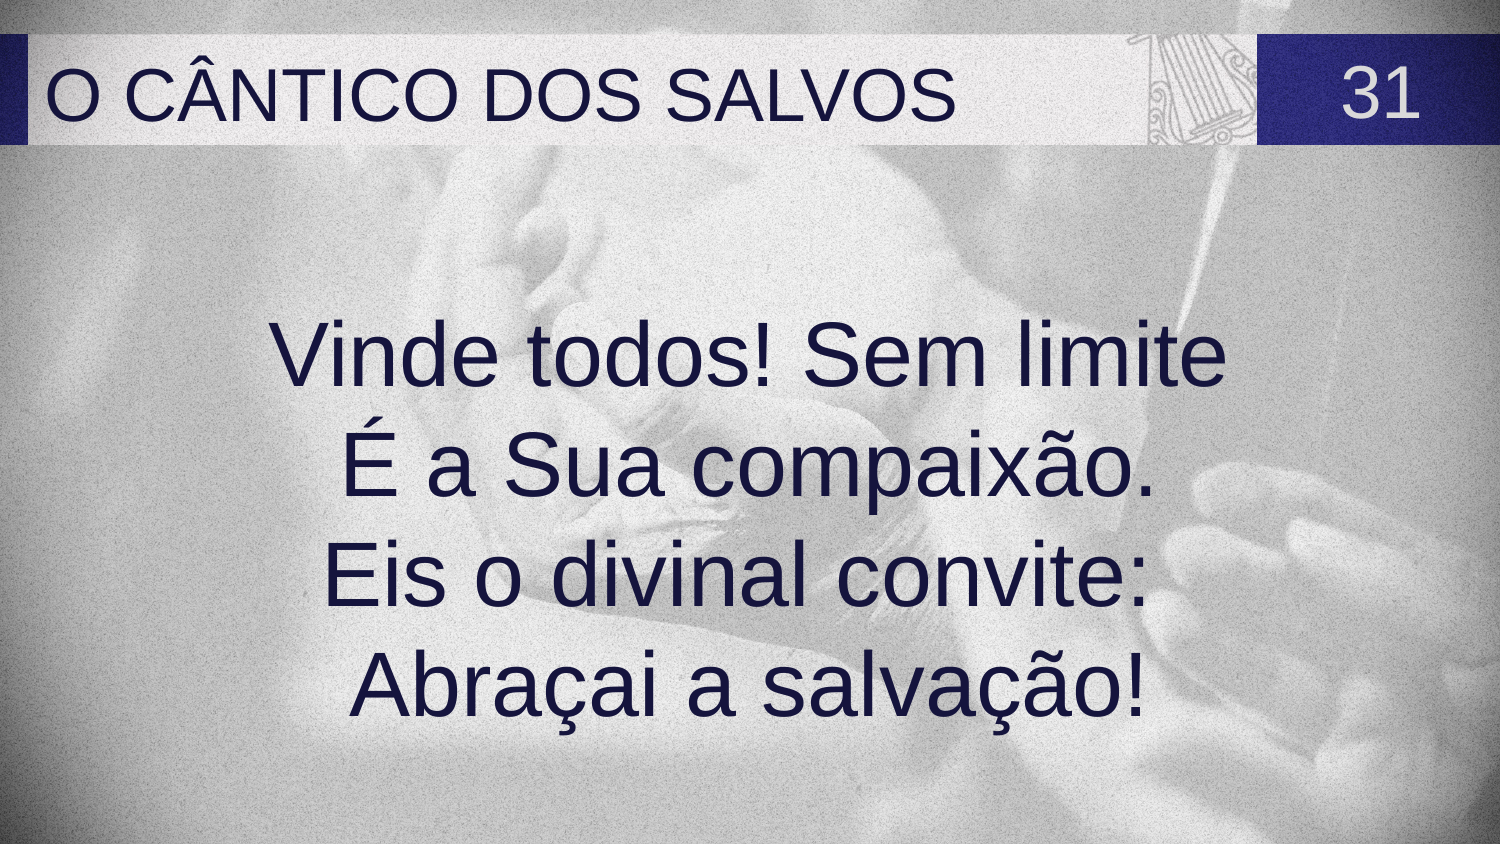

# O CÂNTICO DOS SALVOS
31
Vinde todos! Sem limite
É a Sua compaixão.
Eis o divinal convite:
Abraçai a salvação!